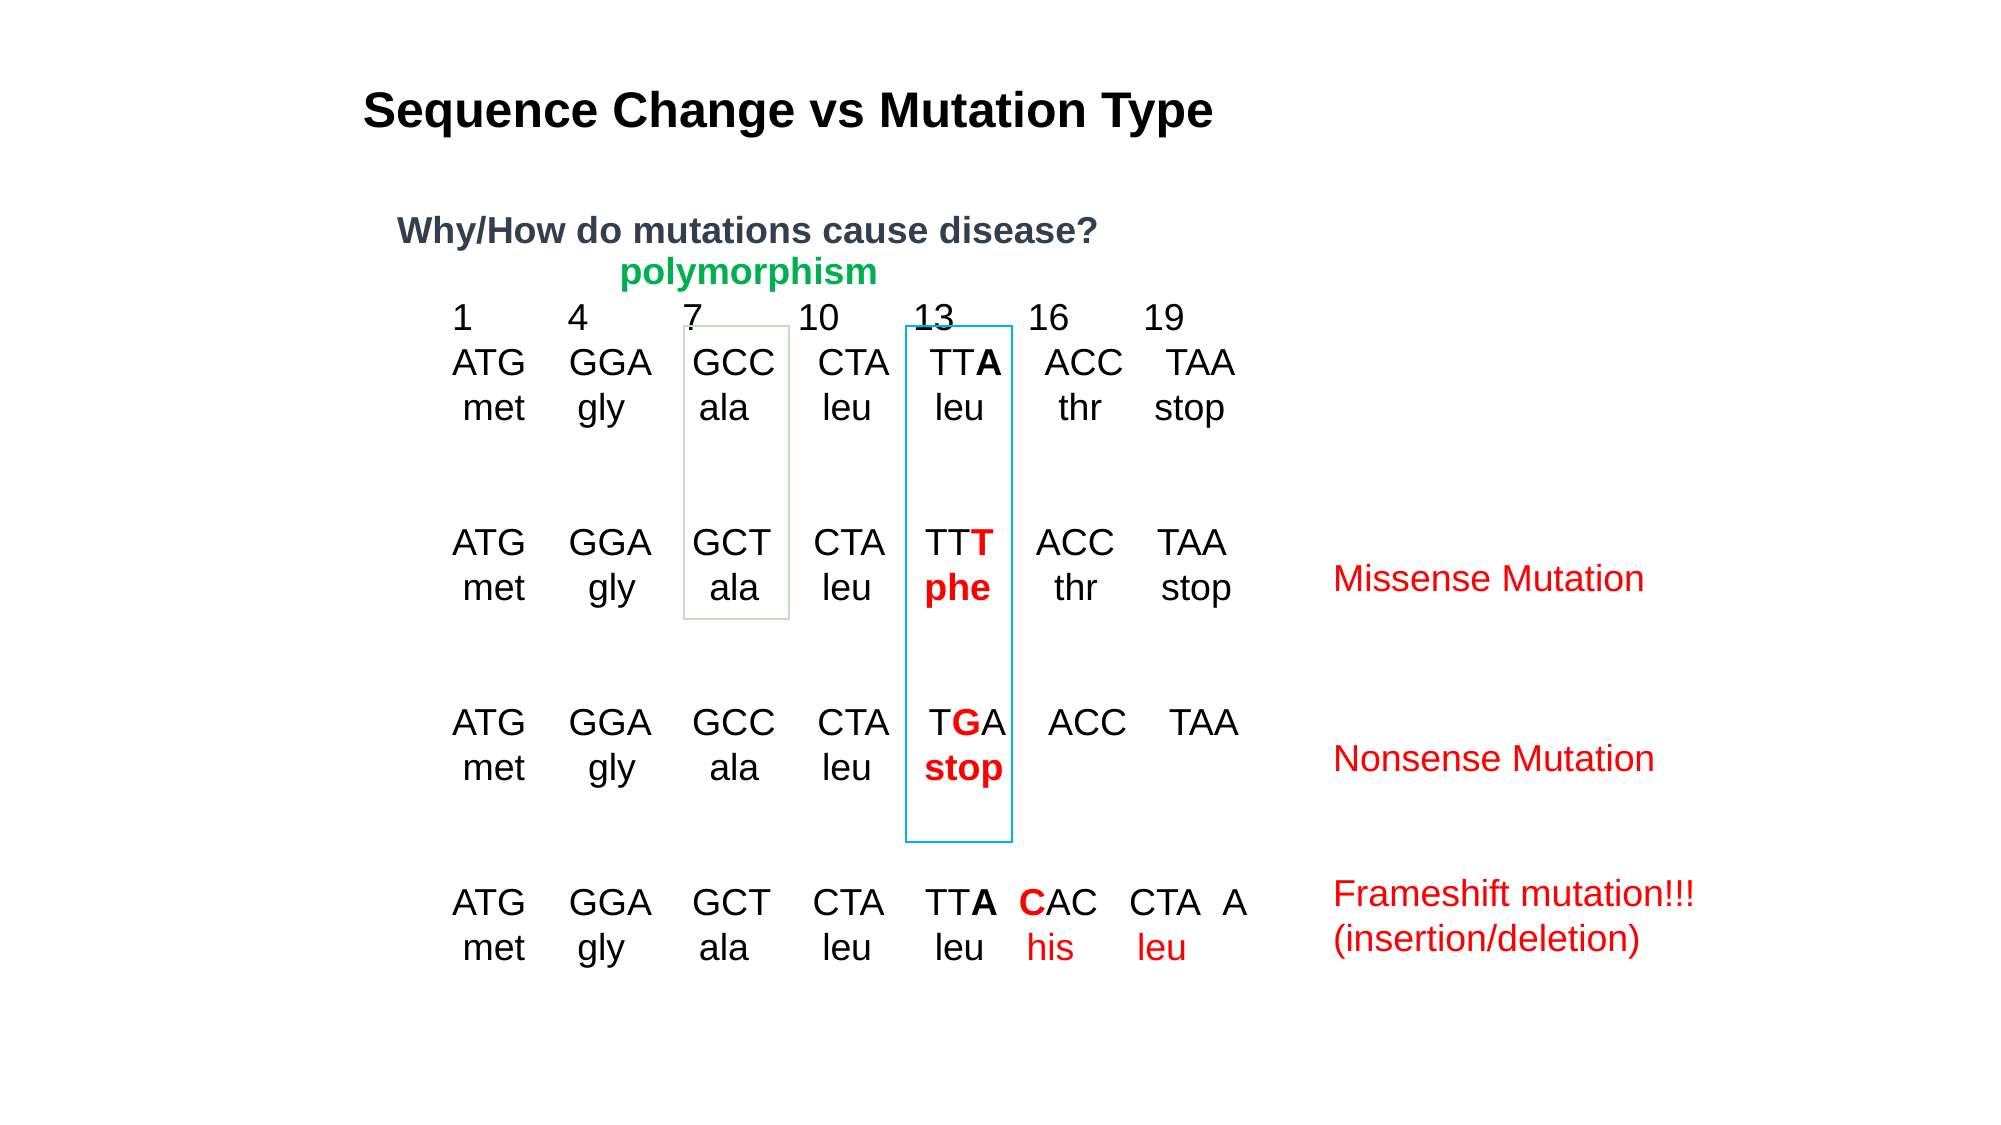

Sequence Change vs Mutation Type
Why/How do mutations cause disease?
polymorphism
1         4         7         10       13       16       19
ATG    GGA    GCC    CTA    TTA    ACC    TAA
 met     gly       ala       leu      leu       thr     stop

ATG    GGA    GCT    CTA    TTT    ACC    TAA
 met      gly       ala      leu     phe      thr      stop

ATG    GGA    GCC    CTA    TGA    ACC    TAA
 met      gly       ala      leu     stop

ATG    GGA    GCT    CTA    TTA  CAC   CTA  A
 met     gly       ala       leu      leu    his      leu

Missense Mutation

Nonsense Mutation

Frameshift mutation!!!
(insertion/deletion)